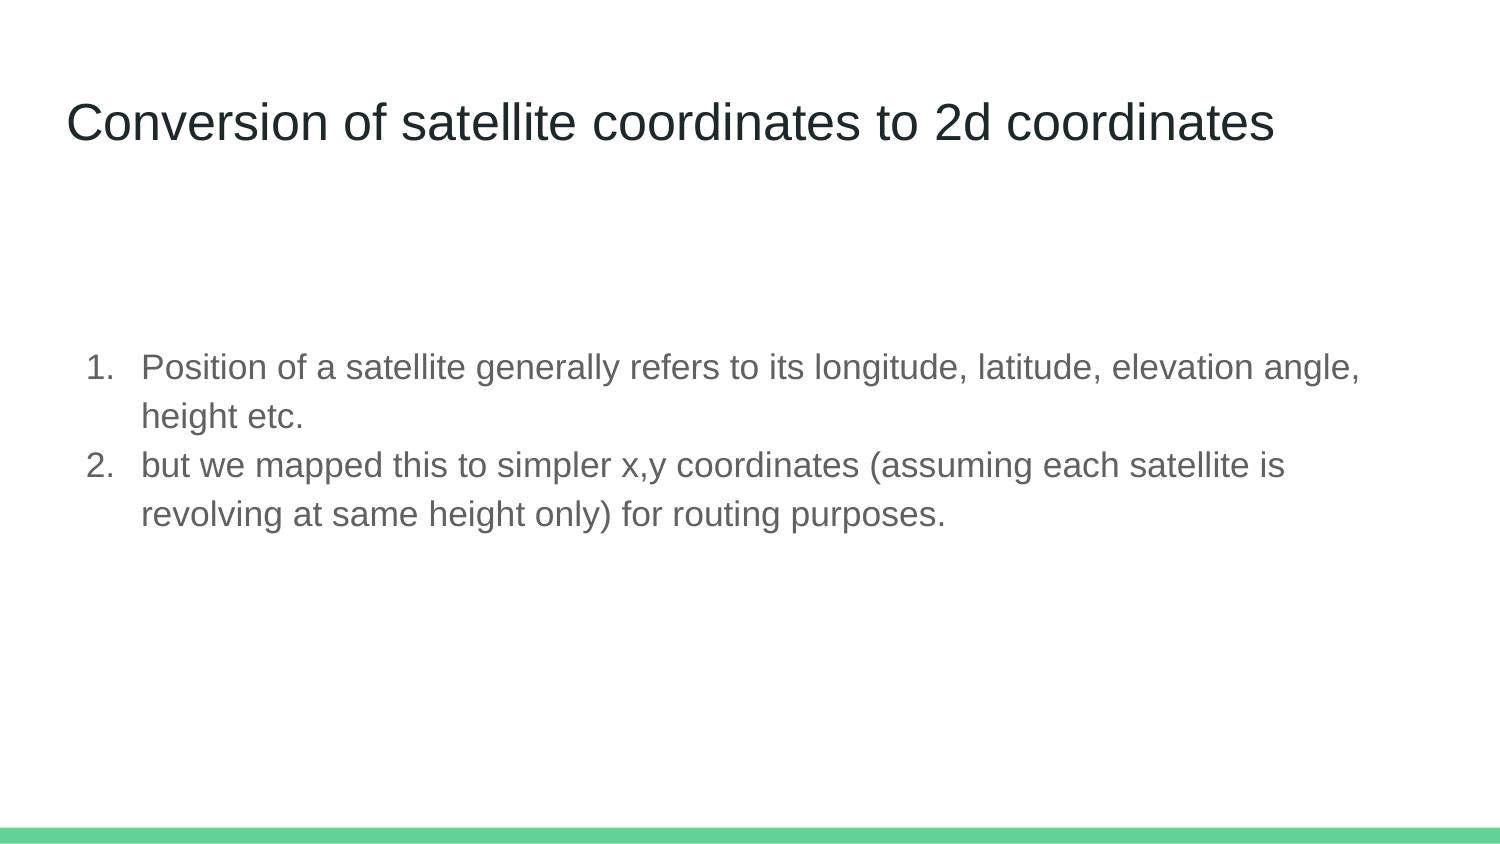

# Conversion of satellite coordinates to 2d coordinates
Position of a satellite generally refers to its longitude, latitude, elevation angle, height etc.
but we mapped this to simpler x,y coordinates (assuming each satellite is revolving at same height only) for routing purposes.